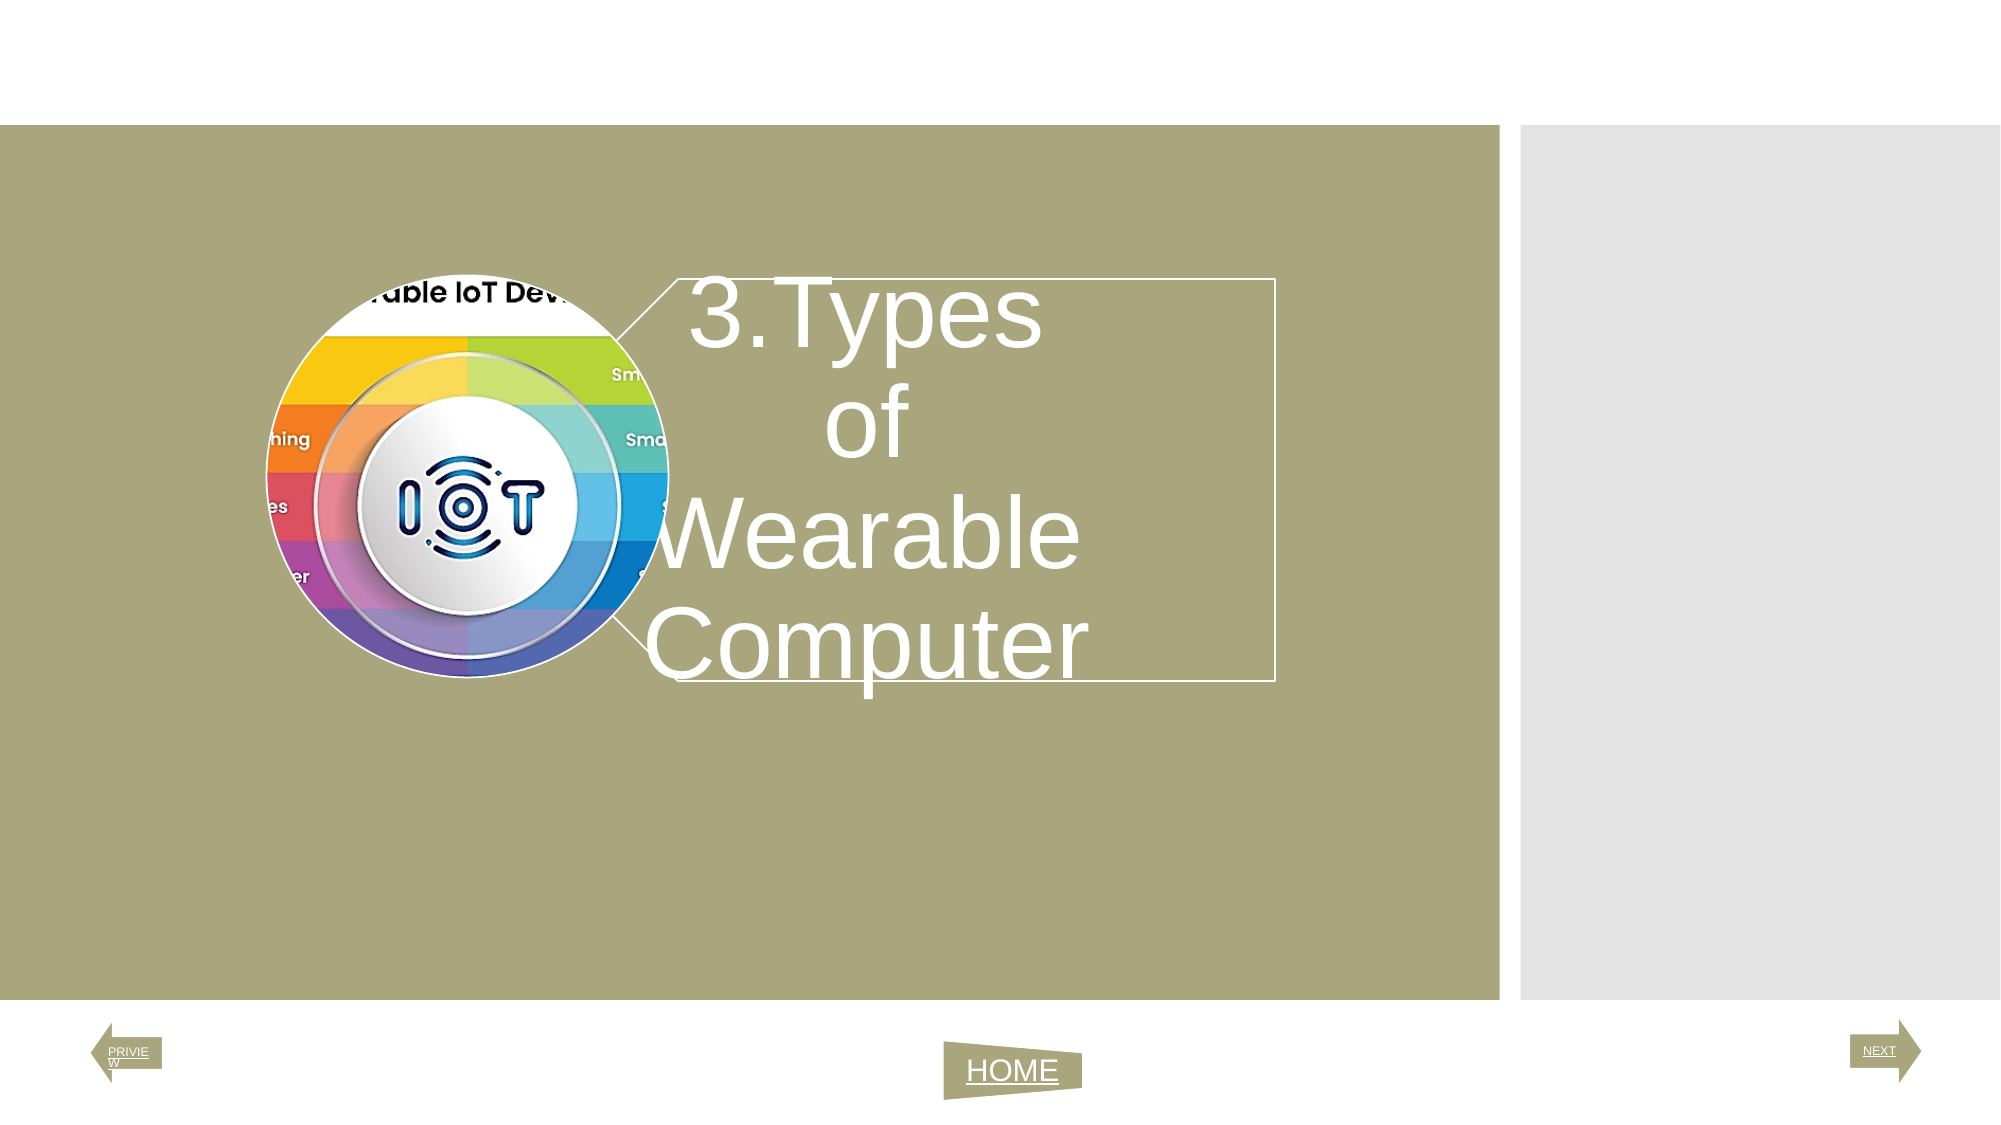

3.Types of Wearable Computer

PRIVIEW
NEXT
HOME